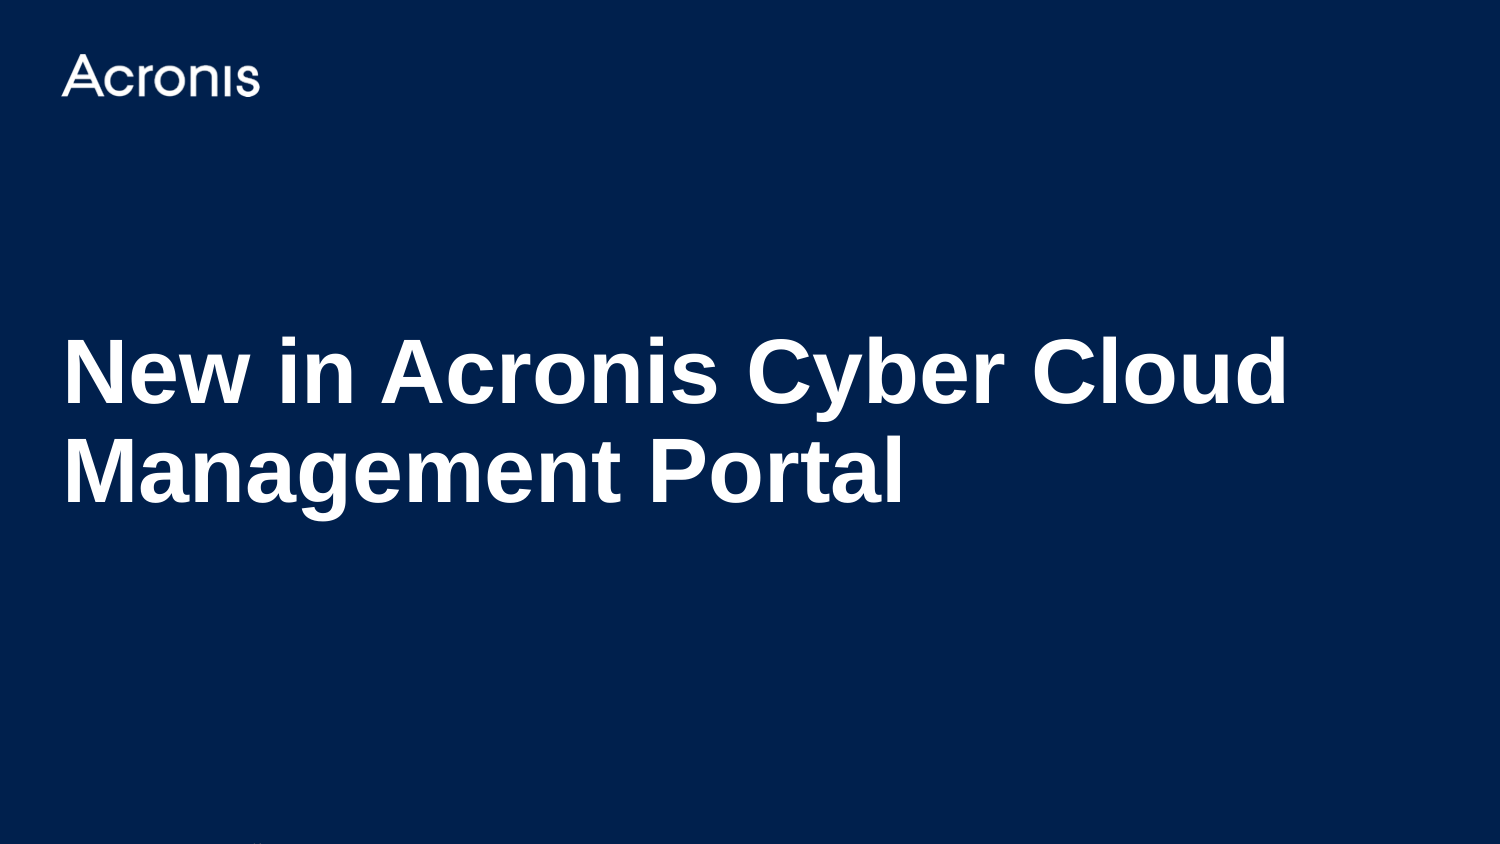

# New in Acronis Cyber Cloud Management Portal